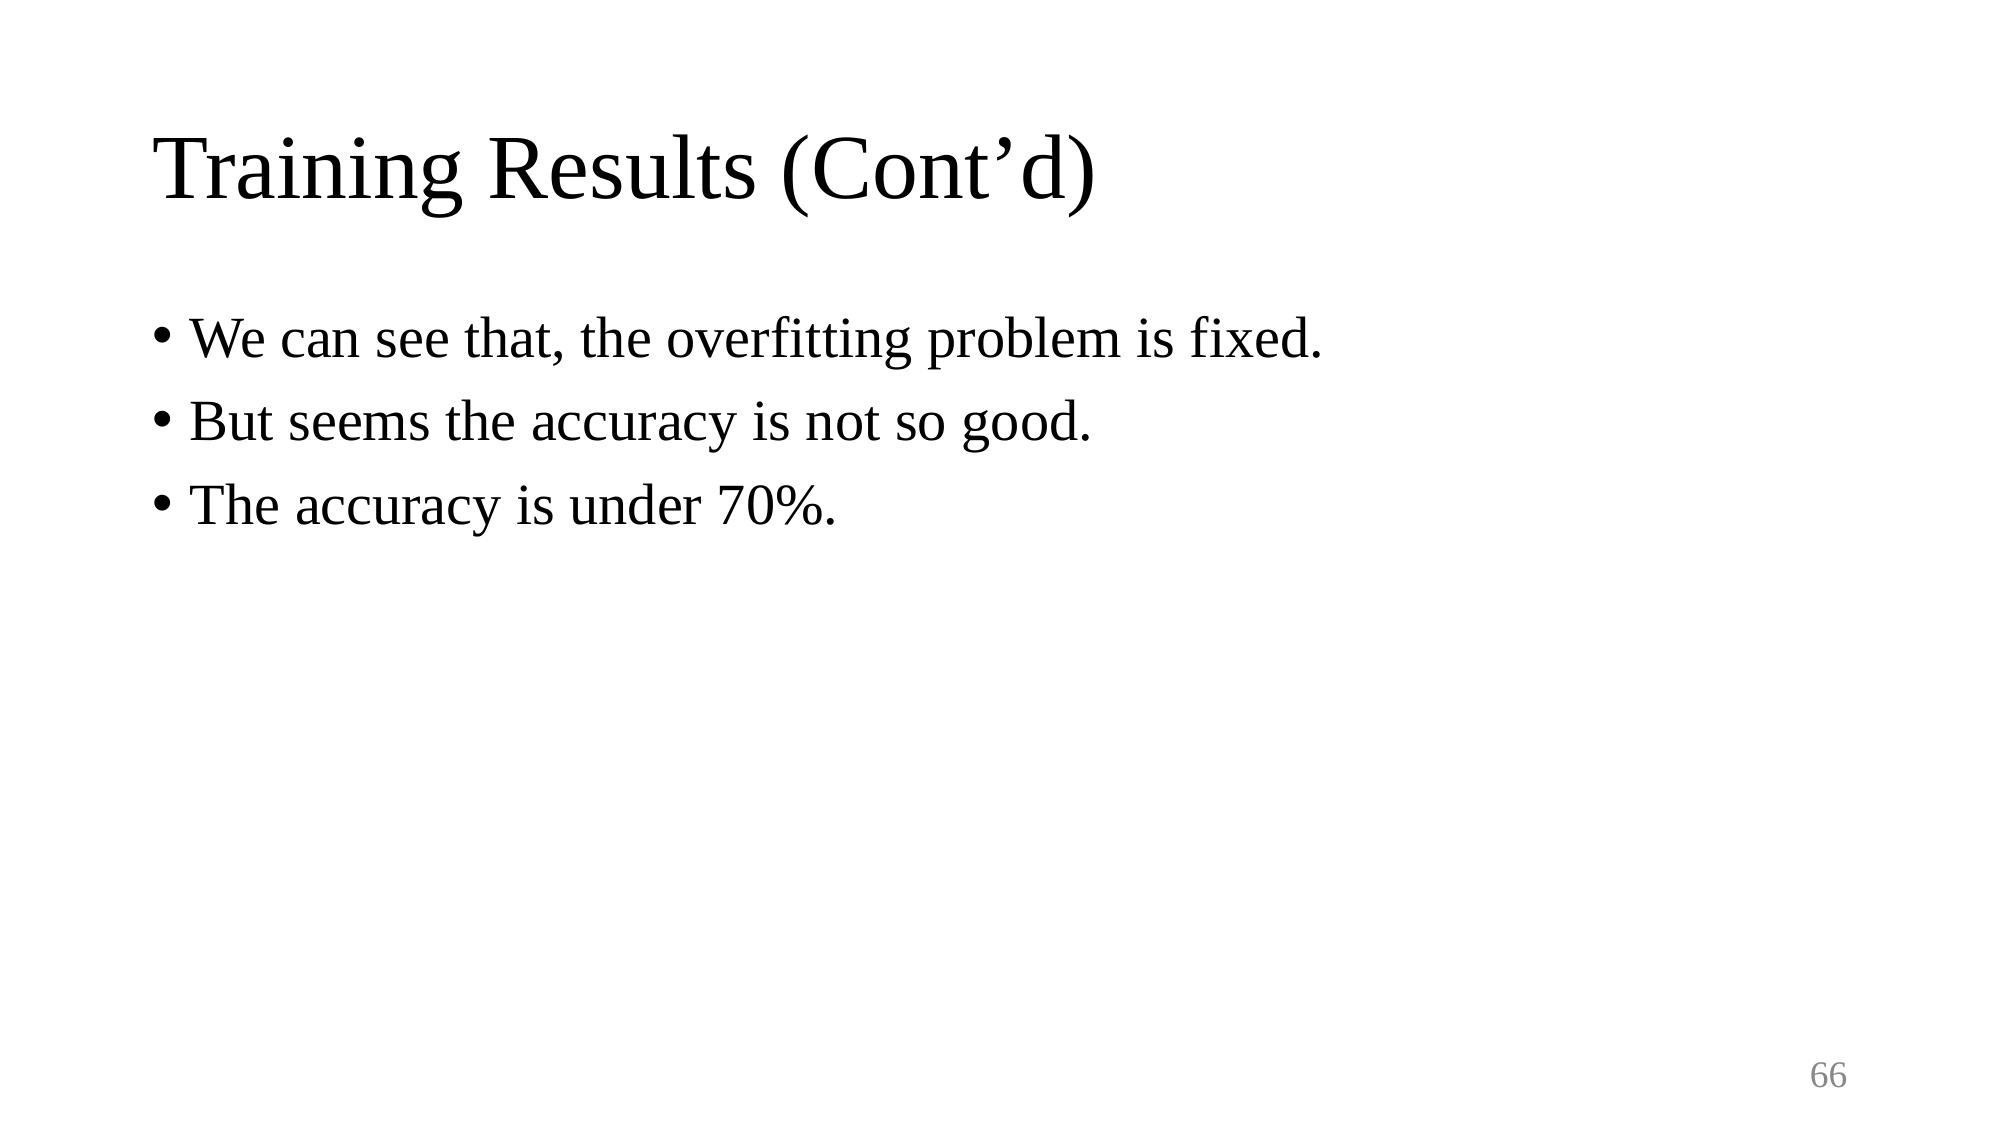

# Training Results (Cont’d)
We can see that, the overfitting problem is fixed.
But seems the accuracy is not so good.
The accuracy is under 70%.
66